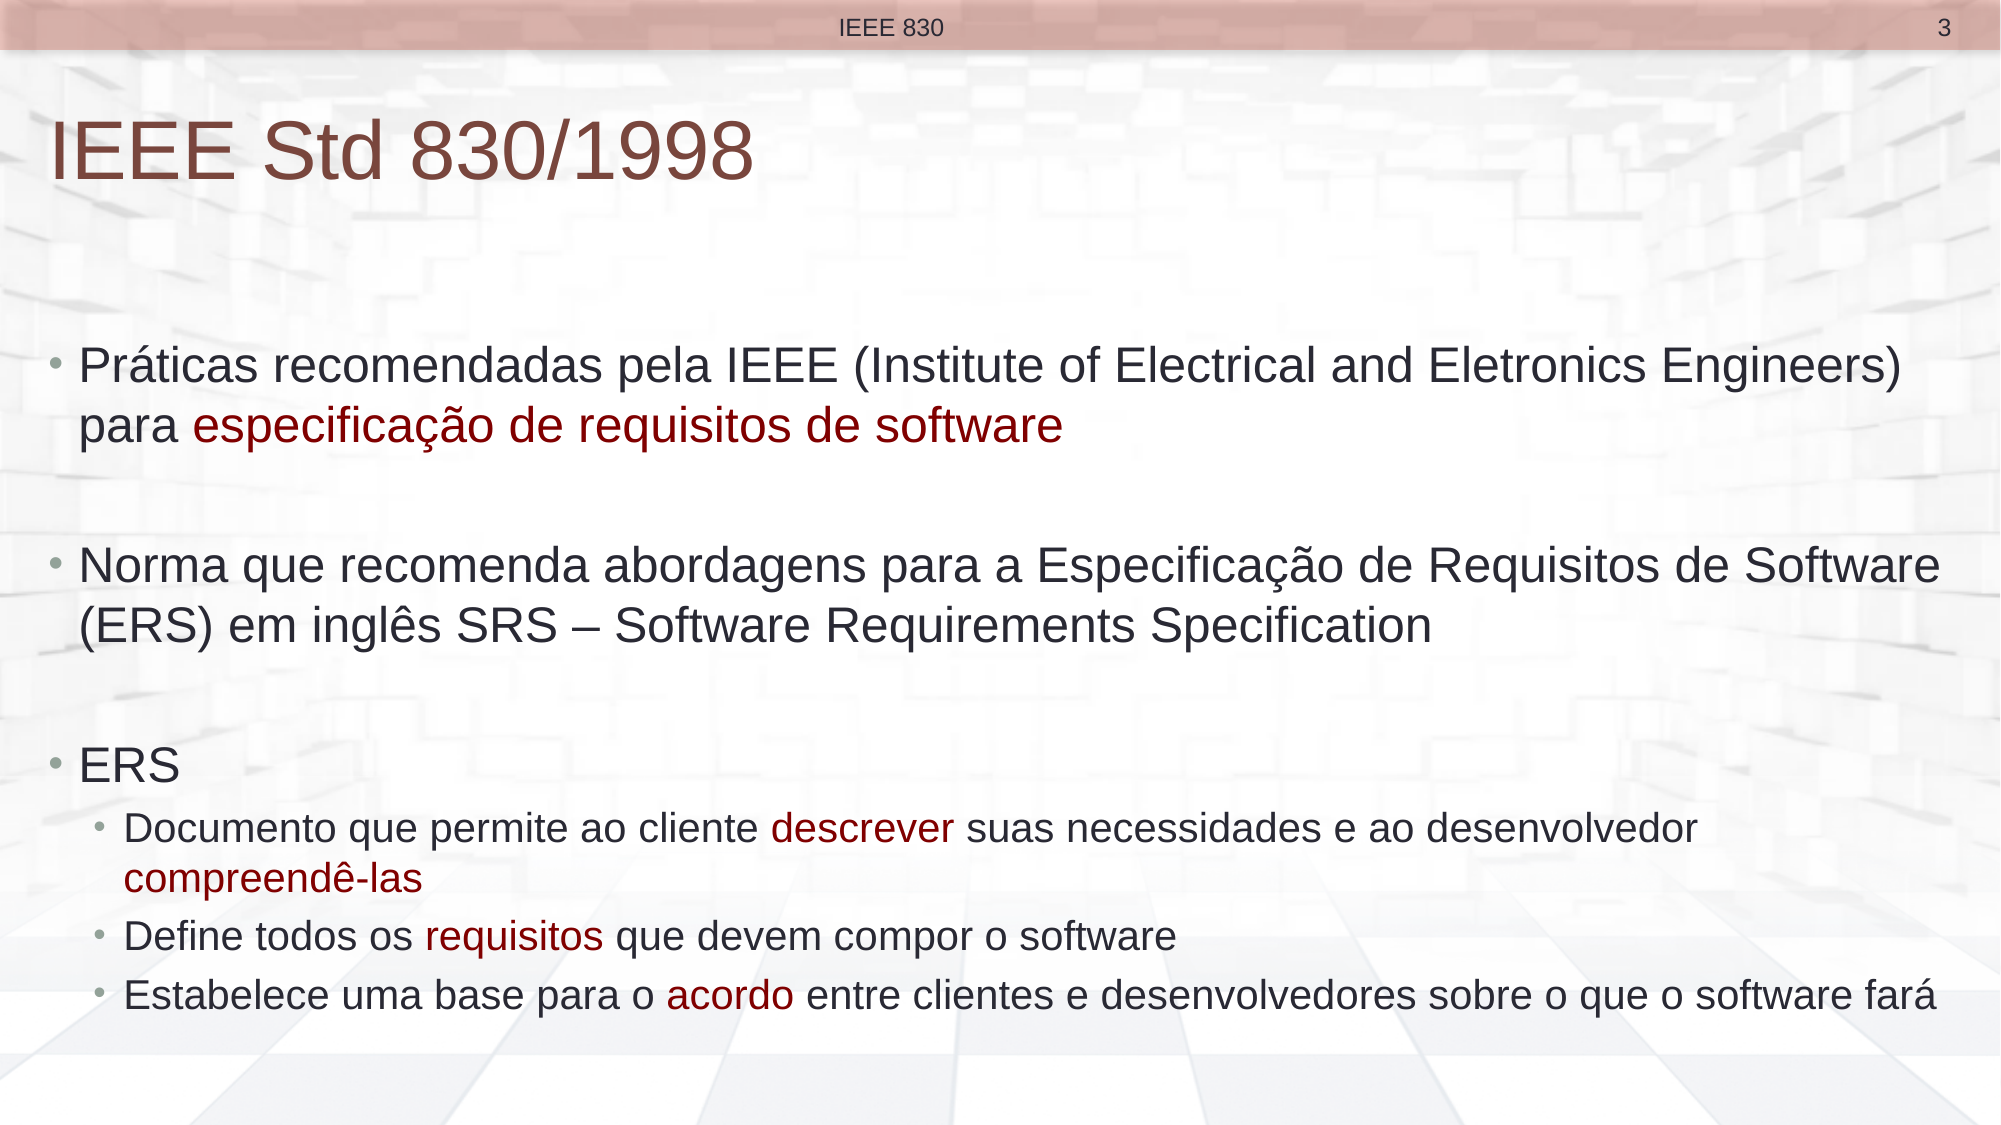

3
IEEE 830
# IEEE Std 830/1998
Práticas recomendadas pela IEEE (Institute of Electrical and Eletronics Engineers) para especificação de requisitos de software

Norma que recomenda abordagens para a Especificação de Requisitos de Software (ERS) em inglês SRS – Software Requirements Specification

ERS
Documento que permite ao cliente descrever suas necessidades e ao desenvolvedor compreendê-las
Define todos os requisitos que devem compor o software
Estabelece uma base para o acordo entre clientes e desenvolvedores sobre o que o software fará